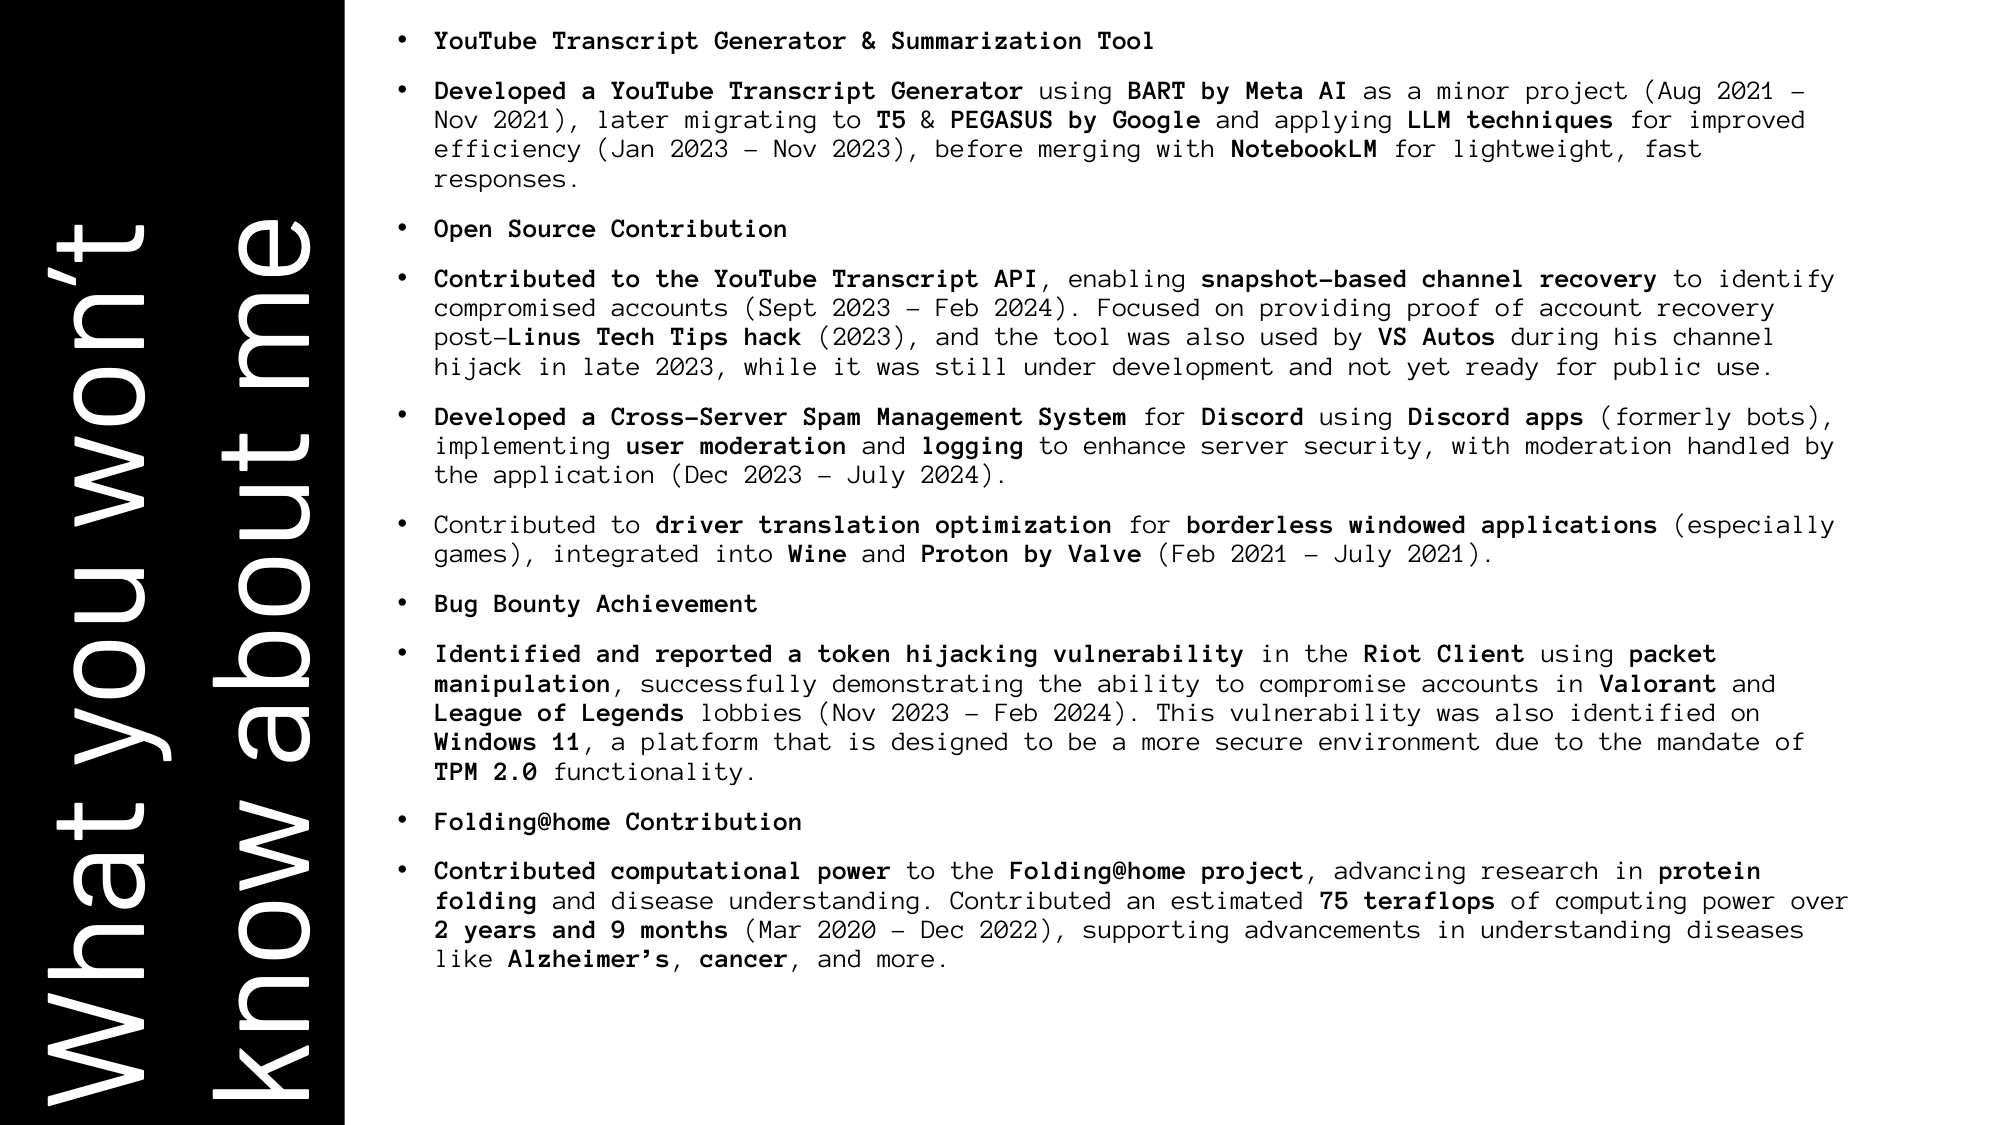

YouTube Transcript Generator & Summarization Tool
Developed a YouTube Transcript Generator using BART by Meta AI as a minor project (Aug 2021 – Nov 2021), later migrating to T5 & PEGASUS by Google and applying LLM techniques for improved efficiency (Jan 2023 – Nov 2023), before merging with NotebookLM for lightweight, fast responses.
Open Source Contribution
Contributed to the YouTube Transcript API, enabling snapshot-based channel recovery to identify compromised accounts (Sept 2023 – Feb 2024). Focused on providing proof of account recovery post-Linus Tech Tips hack (2023), and the tool was also used by VS Autos during his channel hijack in late 2023, while it was still under development and not yet ready for public use.
Developed a Cross-Server Spam Management System for Discord using Discord apps (formerly bots), implementing user moderation and logging to enhance server security, with moderation handled by the application (Dec 2023 – July 2024).
Contributed to driver translation optimization for borderless windowed applications (especially games), integrated into Wine and Proton by Valve (Feb 2021 – July 2021).
Bug Bounty Achievement
Identified and reported a token hijacking vulnerability in the Riot Client using packet manipulation, successfully demonstrating the ability to compromise accounts in Valorant and League of Legends lobbies (Nov 2023 – Feb 2024). This vulnerability was also identified on Windows 11, a platform that is designed to be a more secure environment due to the mandate of TPM 2.0 functionality.
Folding@home Contribution
Contributed computational power to the Folding@home project, advancing research in protein folding and disease understanding. Contributed an estimated 75 teraflops of computing power over 2 years and 9 months (Mar 2020 – Dec 2022), supporting advancements in understanding diseases like Alzheimer’s, cancer, and more.
What you won’t know about me